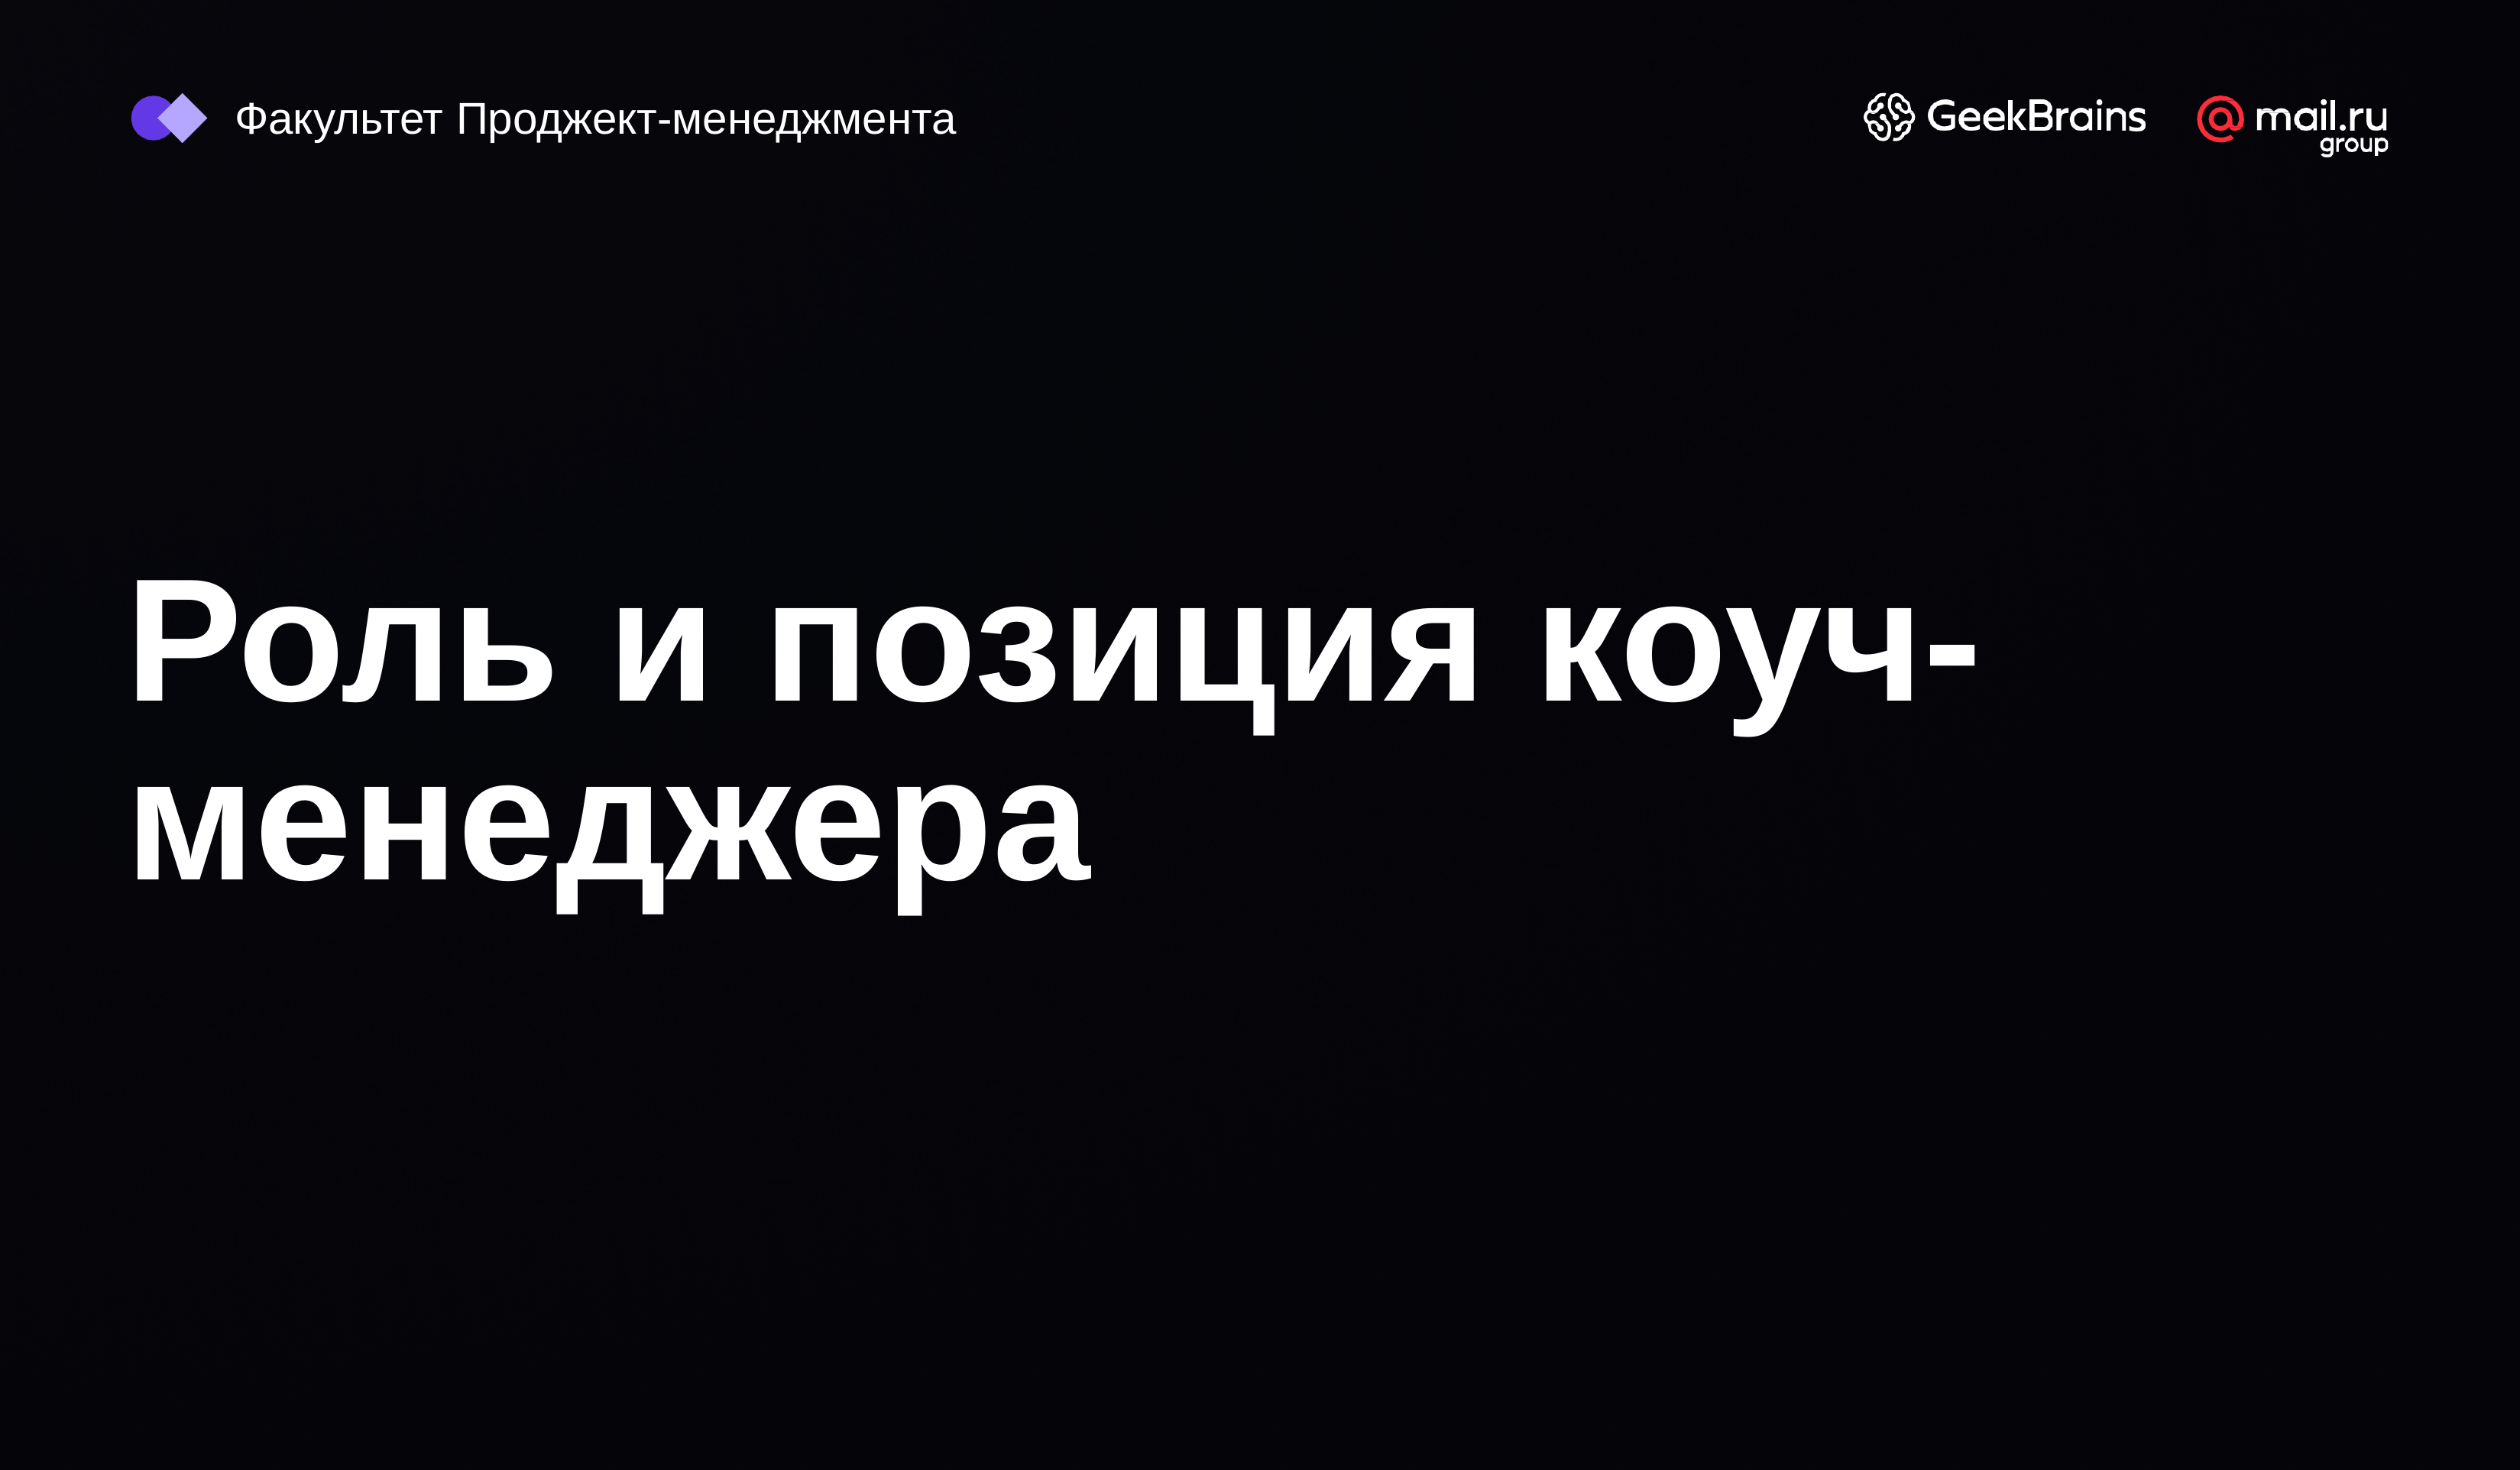

Факультет Проджект-менеджмента

# Роль и позиция коуч-менеджера